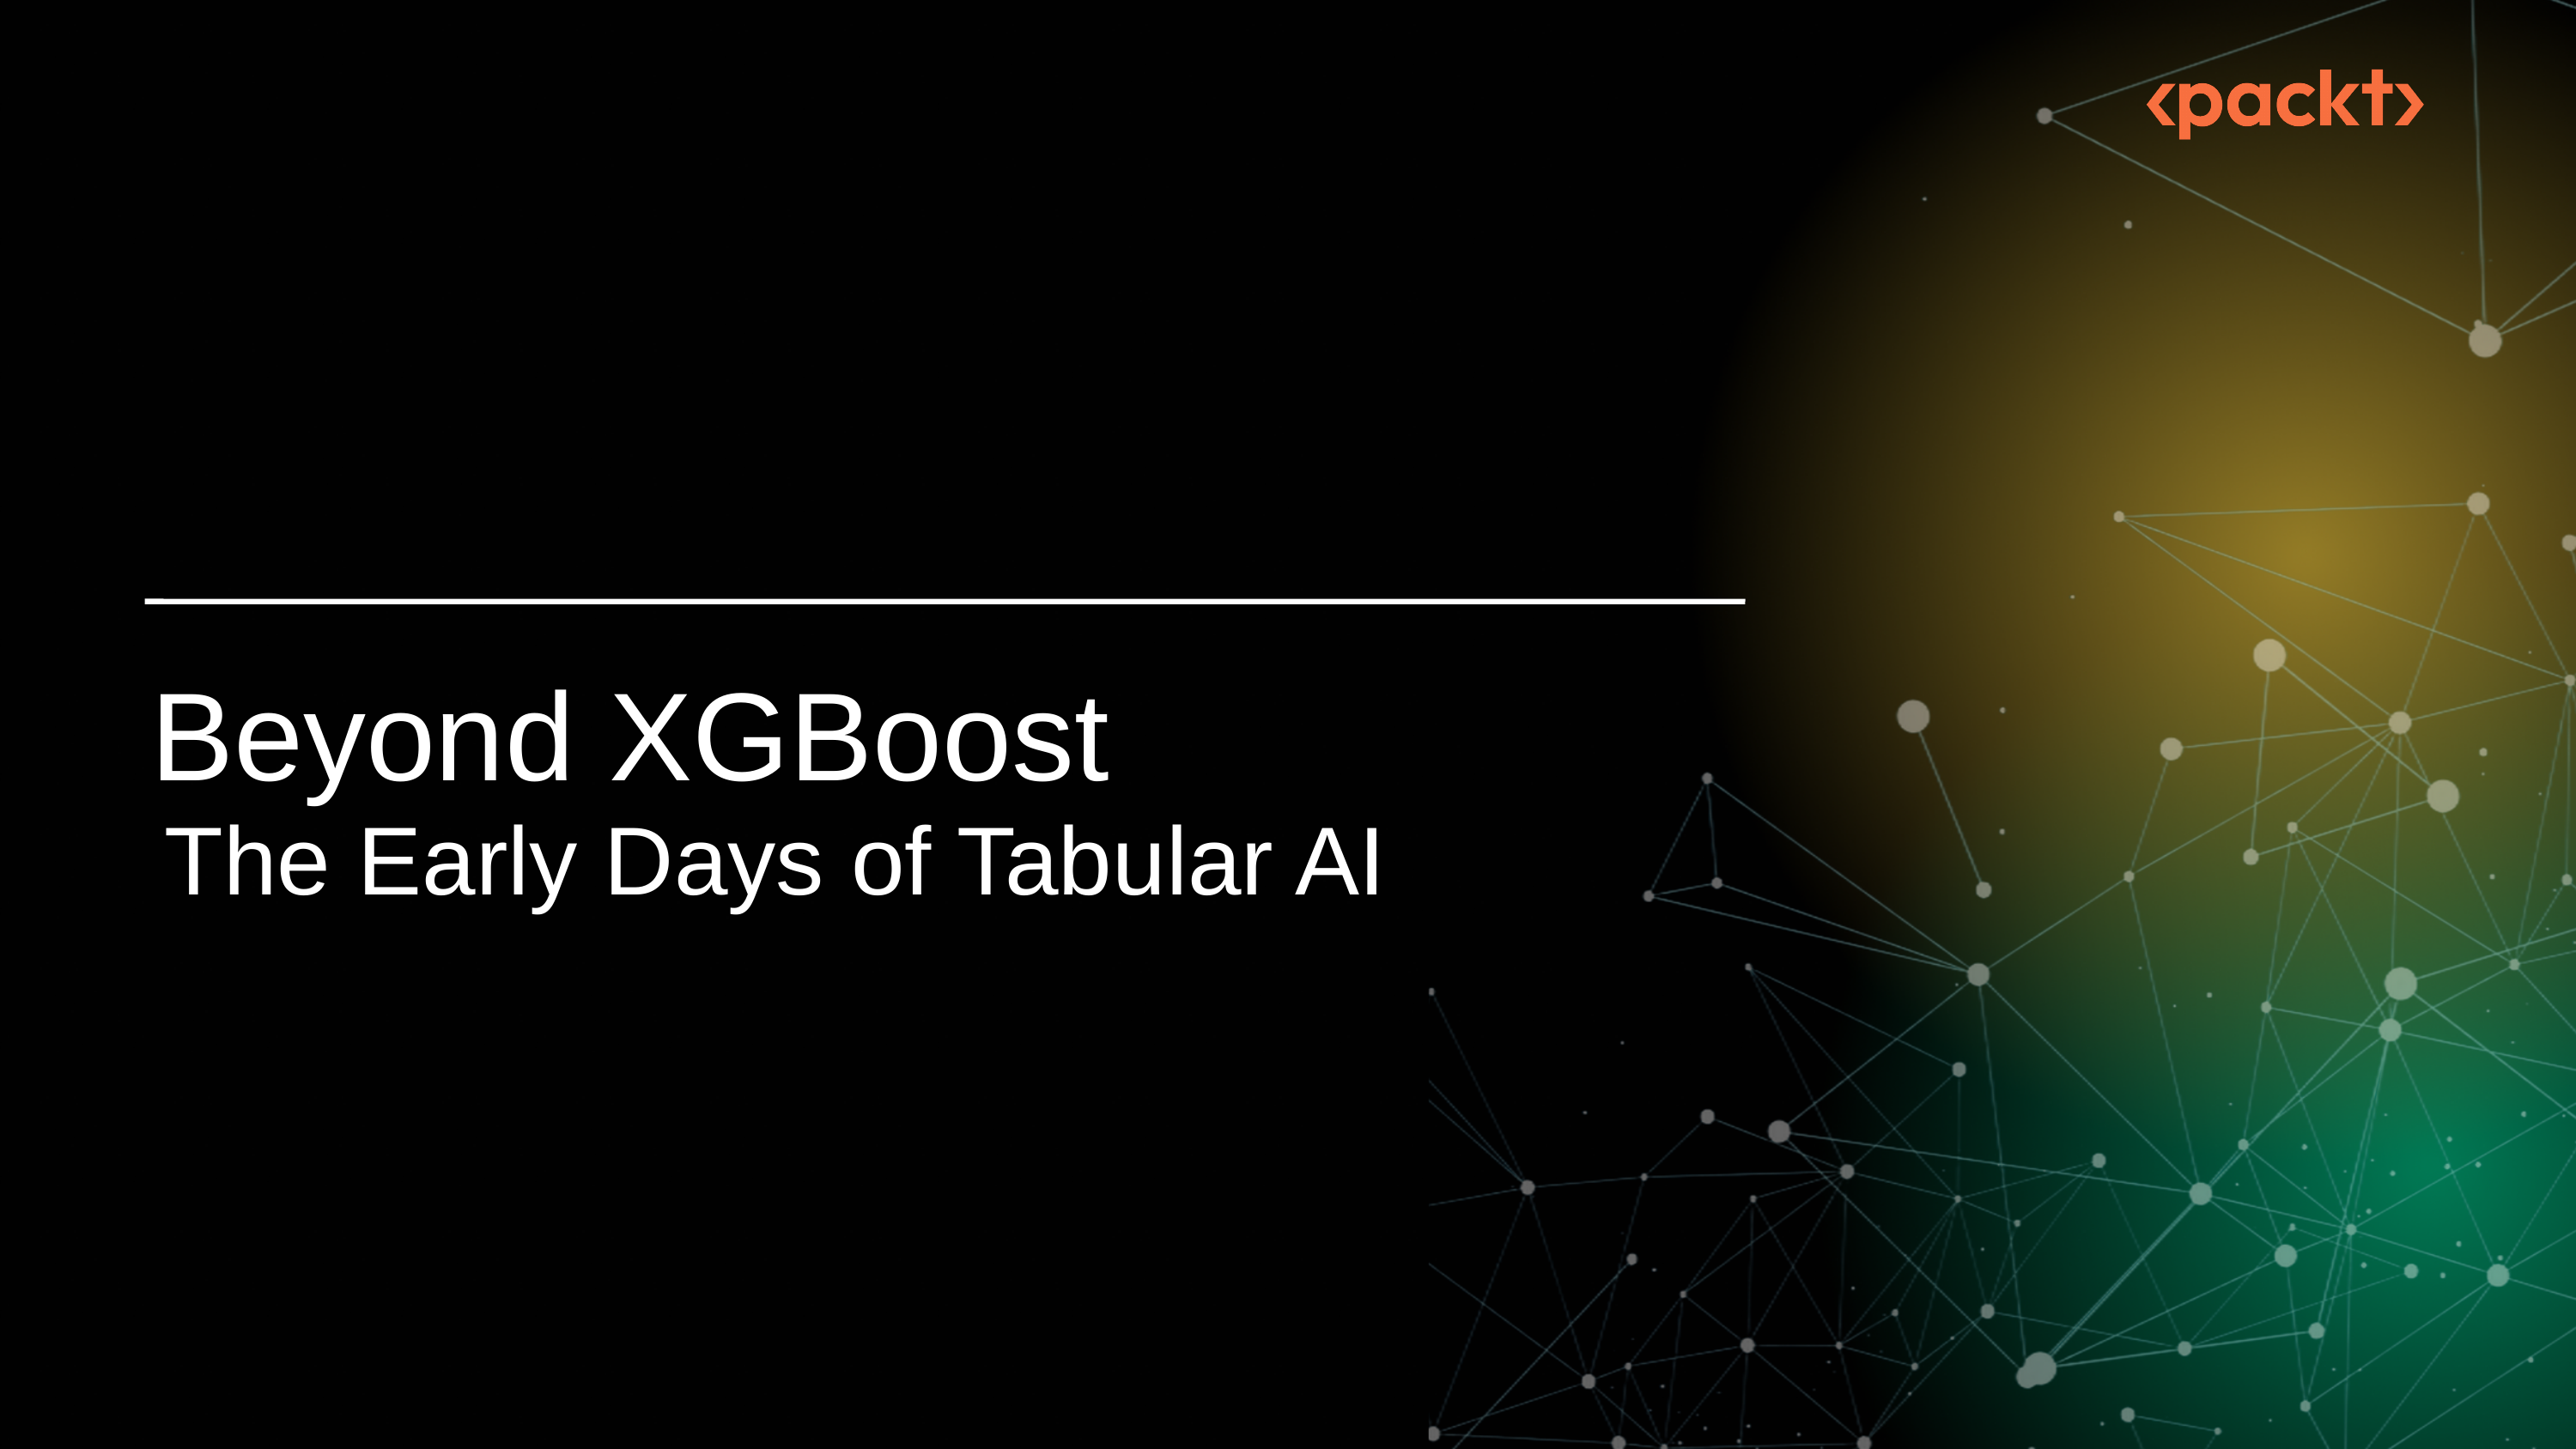

Beyond XGBoost
The Early Days of Tabular AI